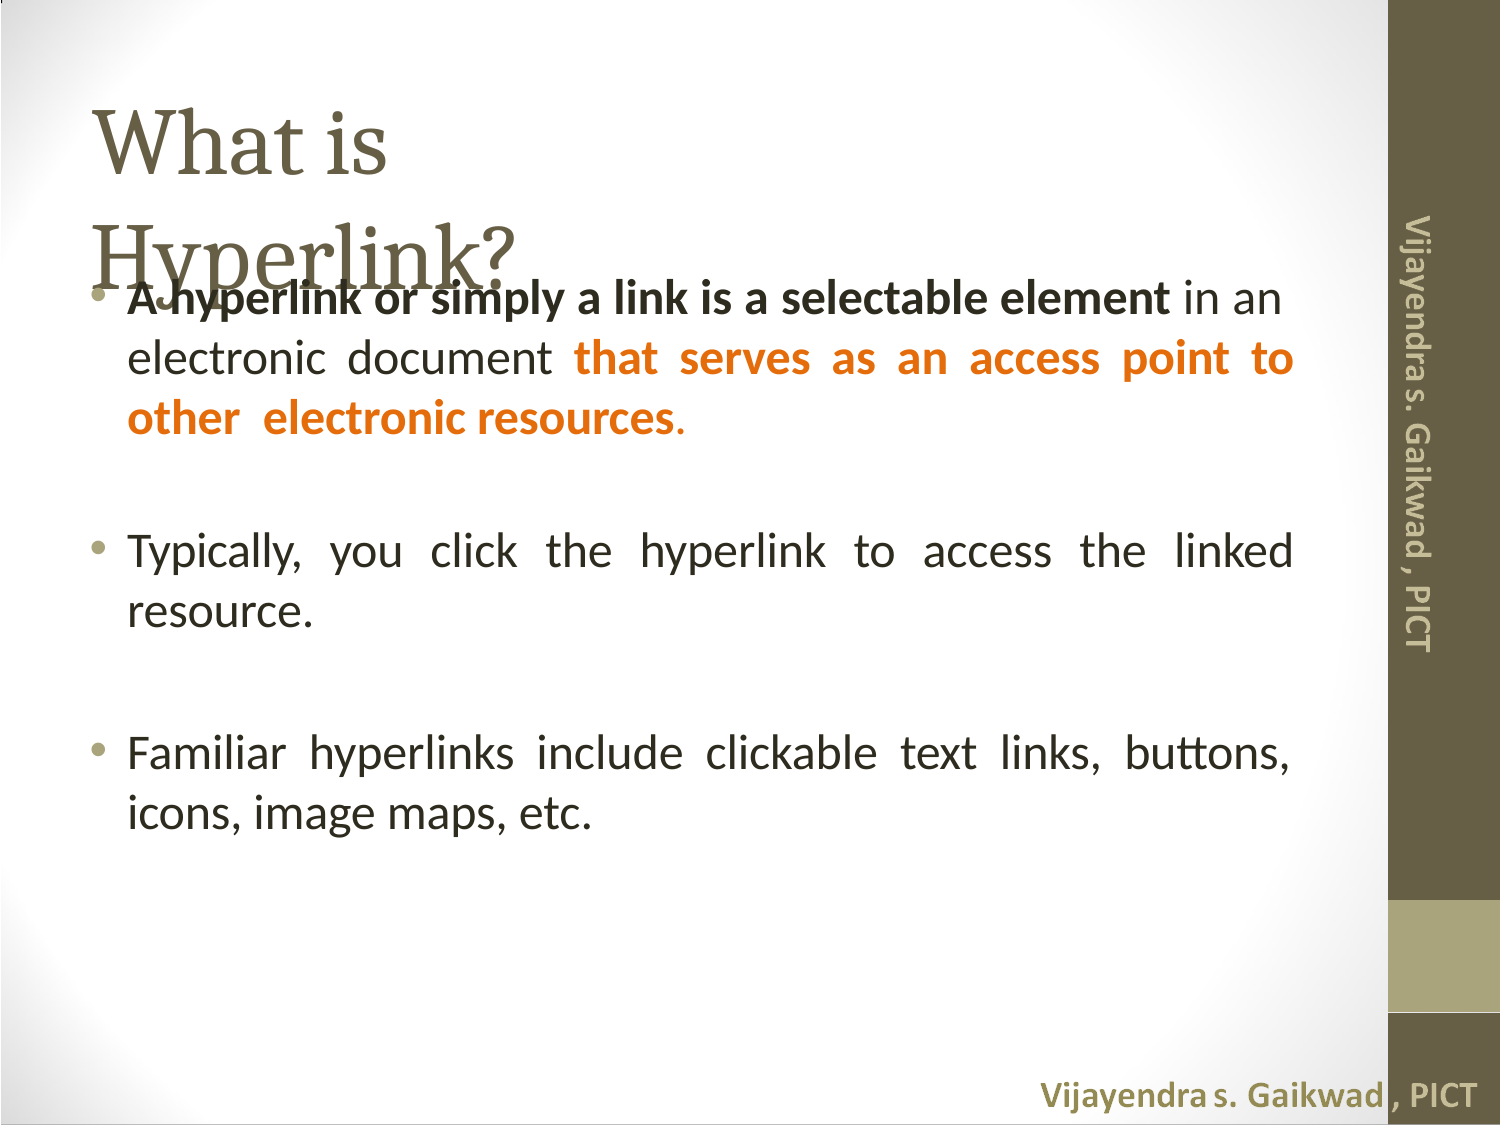

# What is Hyperlink?
A hyperlink or simply a link is a selectable element in an  electronic document that serves as an access point to other  electronic resources.

Typically, you click the hyperlink to access the linked resource.

Familiar hyperlinks include clickable text links, buttons, icons, image maps, etc.